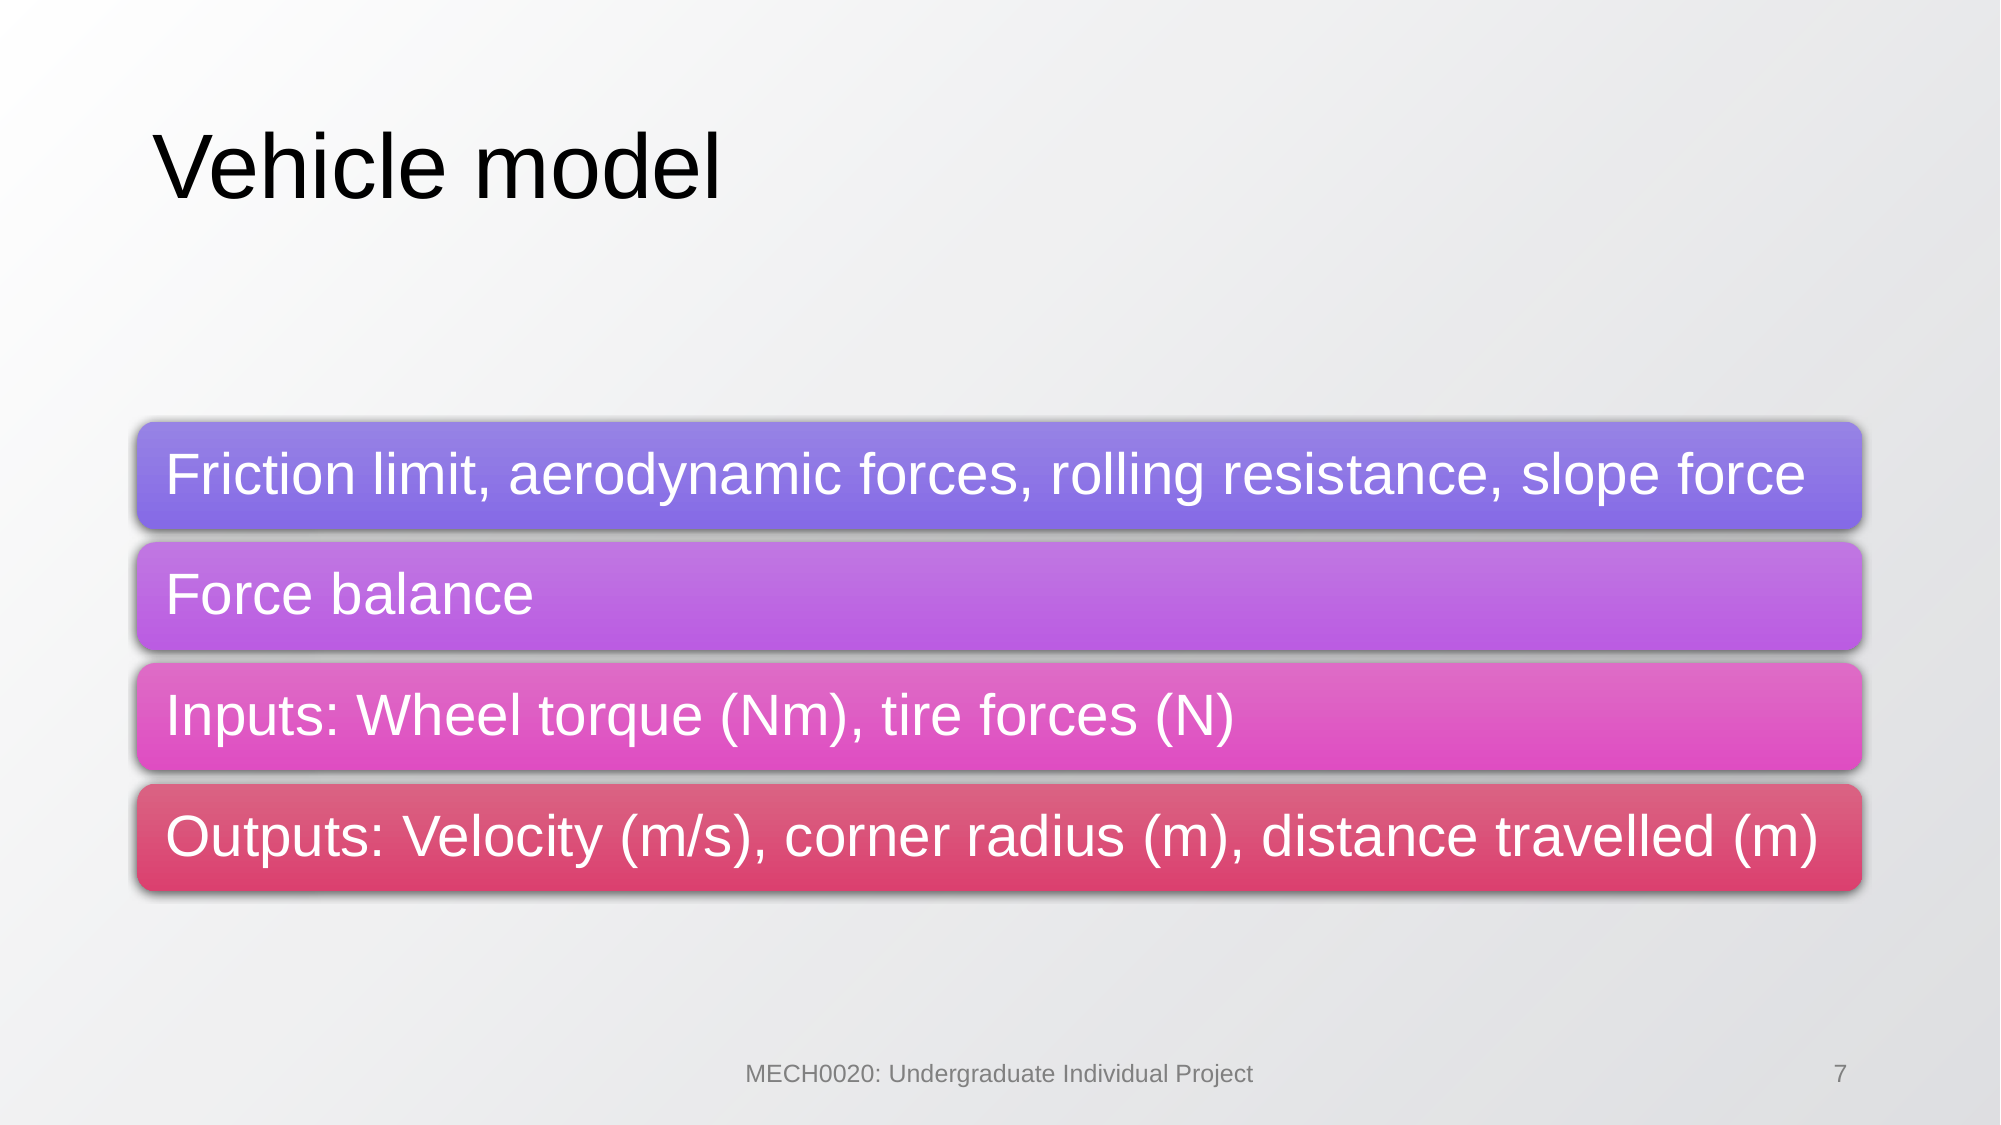

# Vehicle model
Friction limit, aerodynamic forces, rolling resistance, slope force
Force balance
Inputs: Wheel torque (Nm), tire forces (N)
Outputs: Velocity (m/s), corner radius (m), distance travelled (m)
MECH0020: Undergraduate Individual Project
7